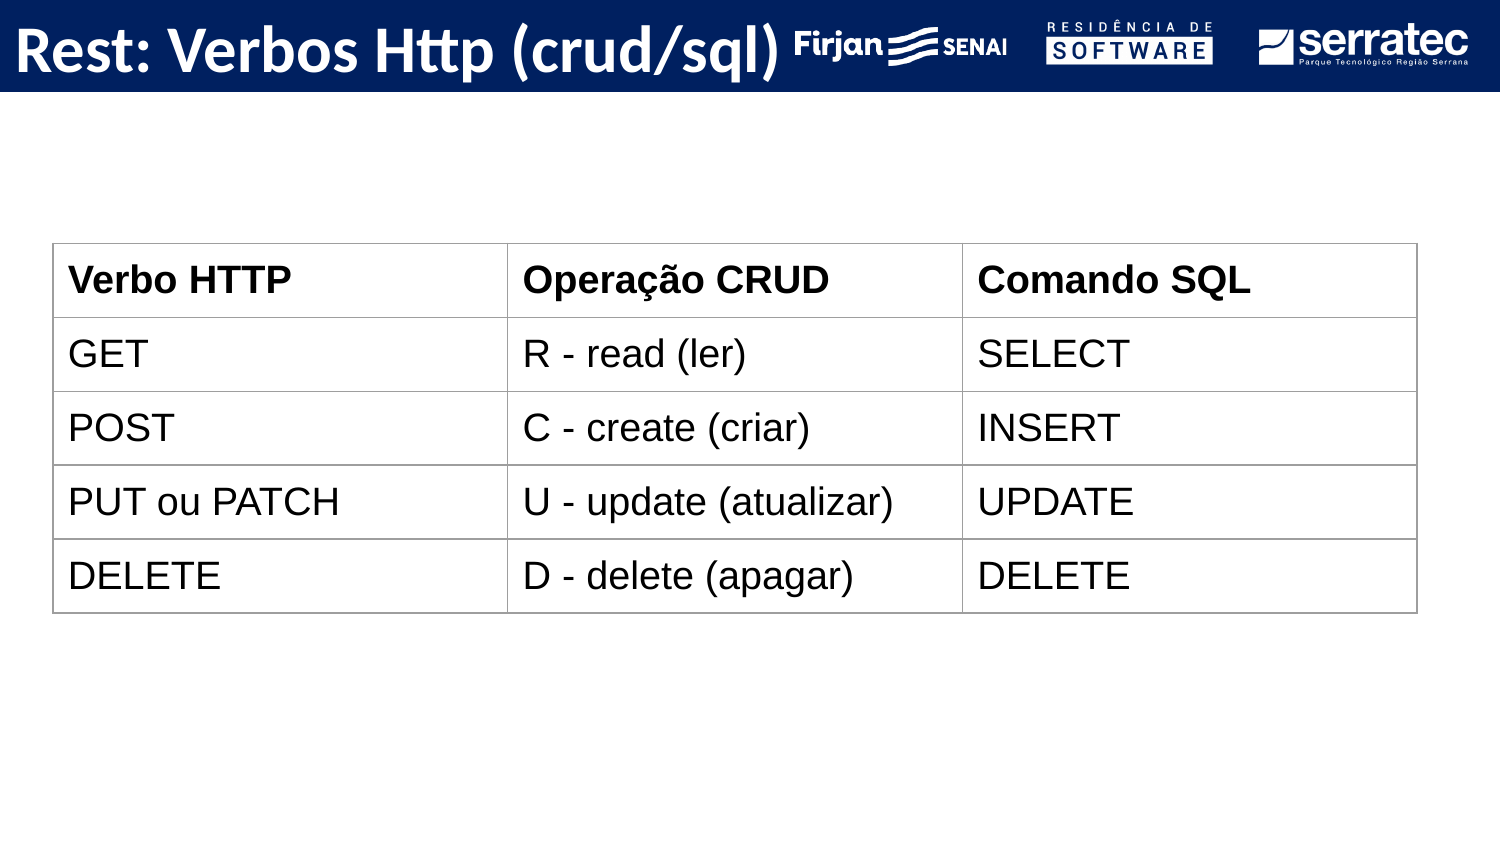

# Rest: Verbos Http (crud/sql)
| Verbo HTTP | Operação CRUD | Comando SQL |
| --- | --- | --- |
| GET | R - read (ler) | SELECT |
| POST | C - create (criar) | INSERT |
| PUT ou PATCH | U - update (atualizar) | UPDATE |
| DELETE | D - delete (apagar) | DELETE |